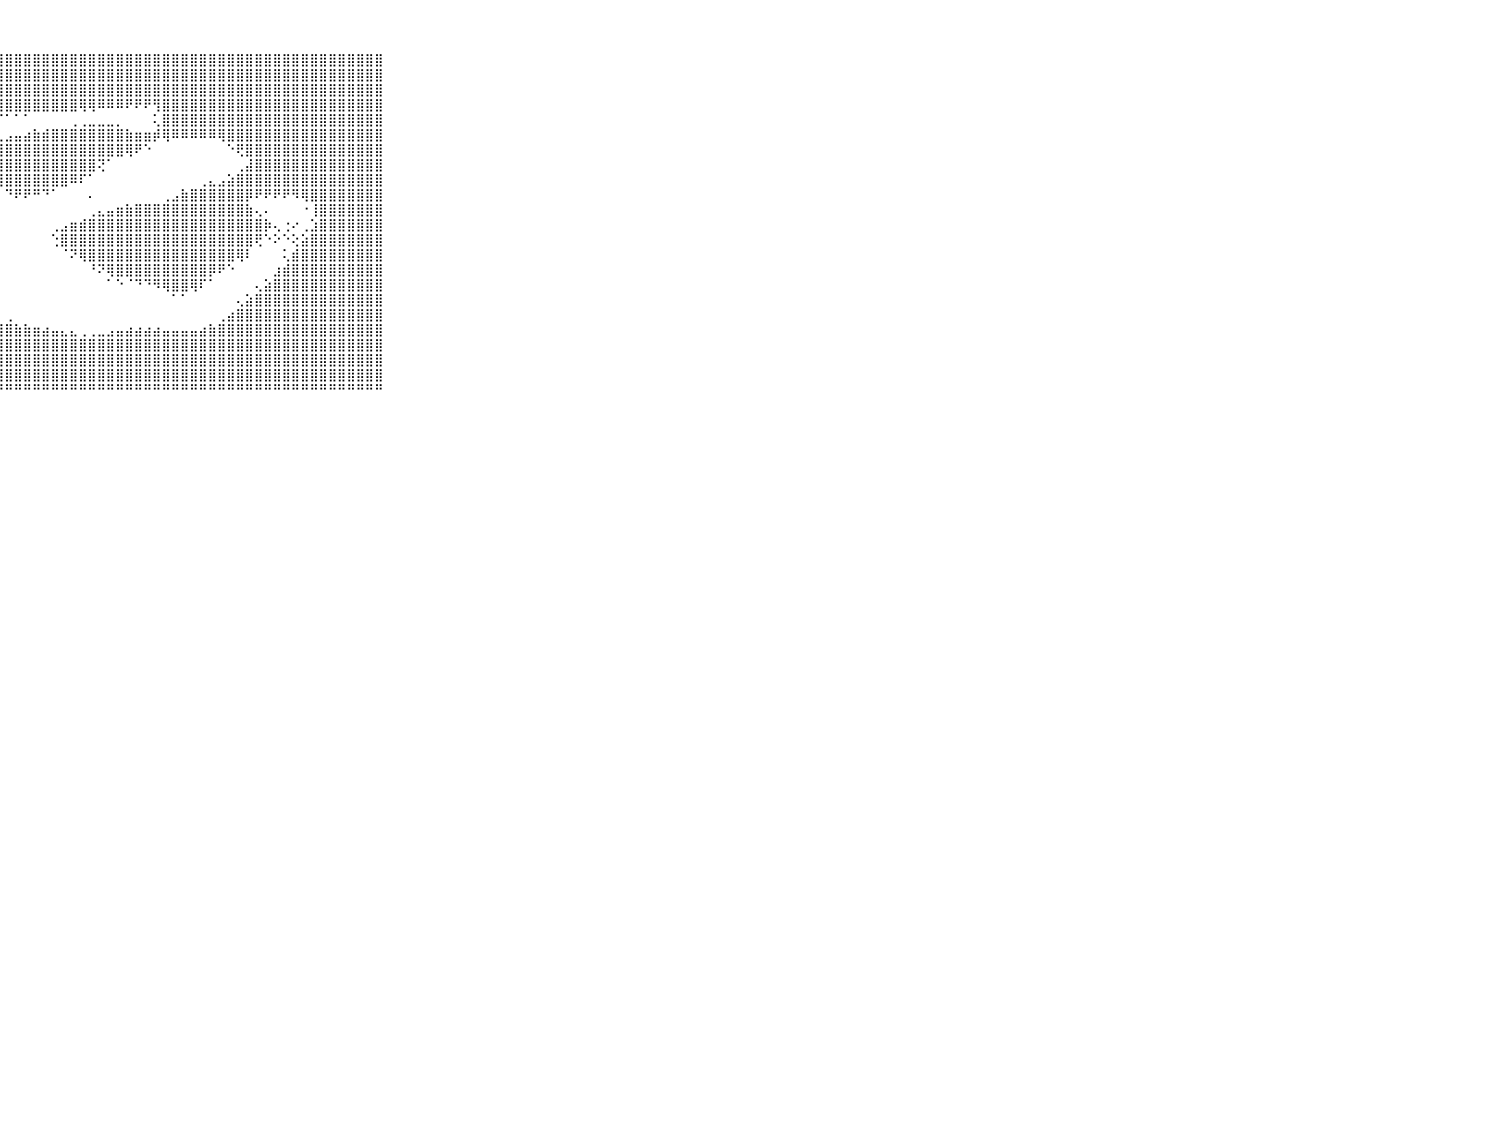

⠀⠀⠀⠀⠀⠀⠀⠀⠀⠀⠀⣿⣿⣿⣿⣿⣿⣿⣿⣿⣿⣿⣿⣿⣿⣿⣿⣿⣿⣿⣿⣿⣿⣿⣿⣿⣿⣿⣿⣿⣿⣿⣿⣿⣿⣿⣿⣿⣿⣿⣿⣿⣿⣿⣿⣿⣿⣿⣿⣿⣿⣿⣿⣿⣿⣿⣿⣿⣿⠀⠀⠀⠀⠀⠀⠀⠀⠀⠀⠀⠀
⠀⠀⠀⠀⠀⠀⠀⠀⠀⠀⠀⣿⣿⣿⣿⣿⣿⣿⣿⣿⣿⣿⣿⣿⣿⣿⣿⣿⣿⣿⣿⣿⣿⣿⣿⣿⣿⣿⣿⣿⣿⣿⣿⣿⣿⣿⣿⣿⣿⣿⣿⣿⣿⣿⣿⣿⣿⣿⣿⣿⣿⣿⣿⣿⣿⣿⣿⣿⣿⠀⠀⠀⠀⠀⠀⠀⠀⠀⠀⠀⠀
⠀⠀⠀⠀⠀⠀⠀⠀⠀⠀⠀⣿⣿⣿⣿⣿⣿⣿⣿⣿⣿⣿⣿⣿⣿⣿⣿⣿⣿⣿⣿⣿⣿⣿⣿⣿⣿⣿⣿⣿⣿⣿⣿⣿⣿⣿⣿⣿⣿⣿⣿⣿⣿⣿⣿⣿⣿⣿⣿⣿⣿⣿⣿⣿⣿⣿⣿⣿⣿⠀⠀⠀⠀⠀⠀⠀⠀⠀⠀⠀⠀
⠀⠀⠀⠀⠀⠀⠀⠀⠀⠀⠀⣿⣿⣿⣿⣿⣿⣿⣿⣿⣿⣿⣿⣿⣿⣿⣿⣿⣿⣿⣿⣿⣿⣿⣿⣿⢿⢿⠿⠿⠿⠟⠟⠟⢻⣿⣿⣿⣿⣿⣿⣿⣿⣿⣿⣿⣿⣿⣿⣿⣿⣿⣿⣿⣿⣿⣿⣿⣿⠀⠀⠀⠀⠀⠀⠀⠀⠀⠀⠀⠀
⠀⠀⠀⠀⠀⠀⠀⠀⠀⠀⠀⣿⣿⣿⣿⣿⣿⣿⣿⣿⣿⡿⠟⠟⠛⠙⠉⠉⠁⠁⠁⠀⠀⠀⠀⢀⢀⣀⣀⣀⡀⠀⠀⠀⢅⣿⣿⣿⣿⣿⣿⣿⣿⣿⣿⣿⣿⣿⣿⣿⣿⣿⣿⣿⣿⣿⣿⣿⣿⠀⠀⠀⠀⠀⠀⠀⠀⠀⠀⠀⠀
⠀⠀⠀⠀⠀⠀⠀⠀⠀⠀⠀⣿⣿⣿⣿⣿⣿⣿⢿⠟⠕⠀⠐⠀⠄⢀⢄⣄⣠⣤⣴⣷⣾⣿⣿⣿⣿⣿⣿⣿⣿⣷⣶⣶⡾⢿⠿⠿⠿⠿⠿⢿⣿⣿⣿⣿⣿⣿⣿⣿⣿⣿⣿⣿⣿⣿⣿⣿⣿⠀⠀⠀⠀⠀⠀⠀⠀⠀⠀⠀⠀
⠀⠀⠀⠀⠀⠀⠀⠀⠀⠀⠀⣿⣿⣿⣿⣿⠏⠁⠀⠀⠀⠀⠀⠀⠀⠐⢸⣿⣿⣿⣿⣿⣿⣿⣿⣿⣿⣿⣿⣿⣿⢿⠟⠑⠀⠀⠀⠀⠀⠀⠀⠀⠑⢟⣿⣿⣿⣿⣿⣿⣿⣿⣿⣿⣿⣿⣿⣿⣿⠀⠀⠀⠀⠀⠀⠀⠀⠀⠀⠀⠀
⠀⠀⠀⠀⠀⠀⠀⠀⠀⠀⠀⣿⣿⣿⡿⠕⠀⠀⠀⠀⠀⠀⠀⠀⠀⠁⢹⣿⣿⣿⣿⣿⣿⣿⣿⣿⣿⣿⢝⠁⠀⠀⠀⠀⠀⠀⠀⠀⠀⠀⠀⠀⠀⢀⣼⣿⣿⣿⣿⣿⣿⣿⣿⣿⣿⣿⣿⣿⣿⠀⠀⠀⠀⠀⠀⠀⠀⠀⠀⠀⠀
⠀⠀⠀⠀⠀⠀⠀⠀⠀⠀⠀⣿⣿⣿⡕⠀⠀⠀⠀⠀⠀⠀⠀⠀⠀⠀⠘⢻⣿⣿⣿⣿⣿⣿⣿⠿⠏⠁⠀⠀⠀⠀⠀⠀⠀⠀⠀⠀⠀⢀⣄⣠⣵⣿⣿⣿⣿⣿⣿⣿⣿⣿⣿⣿⣿⣿⣿⣿⣿⠀⠀⠀⠀⠀⠀⠀⠀⠀⠀⠀⠀
⠀⠀⠀⠀⠀⠀⠀⠀⠀⠀⠀⣿⣿⣿⢇⠁⠀⠀⠀⠀⠀⠀⠐⠀⠀⠀⠀⠁⠙⠟⠟⠛⠙⠁⠀⠀⠀⠄⠀⠀⠀⠀⠀⠀⠀⢀⣠⣷⣿⣿⣿⣿⣿⣿⡿⠟⠟⠟⠟⠻⢿⣿⣿⣿⣿⣿⣿⣿⣿⠀⠀⠀⠀⠀⠀⠀⠀⠀⠀⠀⠀
⠀⠀⠀⠀⠀⠀⠀⠀⠀⠀⠀⣿⢟⠁⠀⠀⠀⠀⠀⠀⠀⠀⠀⠀⠀⠀⠀⠀⠀⠀⠀⠀⠀⠀⠀⠀⠀⢀⣄⣤⣶⣷⣿⣿⣿⣿⣿⣿⣿⣿⣿⣿⣿⣿⣷⢄⠄⠀⠀⠀⠐⢸⣿⣿⣿⣿⣿⣿⣿⠀⠀⠀⠀⠀⠀⠀⠀⠀⠀⠀⠀
⠀⠀⠀⠀⠀⠀⠀⠀⠀⠀⠀⠁⠀⠀⠀⠀⠀⠀⠀⠀⠀⠀⠀⠀⠀⠀⠀⠀⠀⠀⠀⠀⠀⢀⣠⣶⣾⣿⣿⣿⣿⣿⣿⣿⣿⣿⣿⣿⣿⣿⣿⣿⣿⣿⣿⣿⡷⢄⢐⠔⢀⣱⣿⣿⣿⣿⣿⣿⣿⠀⠀⠀⠀⠀⠀⠀⠀⠀⠀⠀⠀
⠀⠀⠀⠀⠀⠀⠀⠀⠀⠀⠀⠀⠀⠀⠀⠀⠀⠀⠀⠀⠀⠀⠀⠀⠀⠀⠀⠀⠀⠀⠀⠀⠀⢑⣿⣿⣿⣿⣿⣿⣿⣿⣿⣿⣿⣿⣿⣿⣿⣿⣿⣿⣿⣿⣿⢟⠑⠕⠑⢕⣵⣿⣿⣿⣿⣿⣿⣿⣿⠀⠀⠀⠀⠀⠀⠀⠀⠀⠀⠀⠀
⠀⠀⠀⠀⠀⠀⠀⠀⠀⠀⠀⠀⠀⠀⠀⠀⠀⠀⠀⠀⠀⠀⠀⠀⠀⠀⠀⠀⠀⠀⠀⠀⠀⠀⠈⠝⢿⣿⣿⣿⣿⣿⣿⣿⣿⣿⣿⣿⣿⣿⣿⣿⣿⢿⠇⠀⠀⠀⢅⣾⣿⣿⣿⣿⣿⣿⣿⣿⣿⠀⠀⠀⠀⠀⠀⠀⠀⠀⠀⠀⠀
⠀⠀⠀⠀⠀⠀⠀⠀⠀⠀⠀⠀⠀⠀⠀⠀⠀⠀⠀⠀⠀⠀⠀⠀⠀⠀⠀⠀⠀⠀⠀⠀⠀⠀⠀⠀⠀⠘⠝⢿⣿⣿⣿⣿⣿⣿⣿⣿⣿⣿⡿⠟⠑⠀⠀⠀⠀⣰⣾⣿⣿⣿⣿⣿⣿⣿⣿⣿⣿⠀⠀⠀⠀⠀⠀⠀⠀⠀⠀⠀⠀
⠀⠀⠀⠀⠀⠀⠀⠀⠀⠀⠀⠀⠀⠀⠀⠀⠀⠀⠀⠀⠀⠀⠀⠀⠀⠀⠀⠀⠀⠀⠀⠀⠀⠀⠀⠀⠀⠀⠀⠁⠑⠈⠙⠙⠻⢿⣿⣿⢿⠏⠁⠀⠀⠀⠀⢄⣵⣿⣿⣿⣿⣿⣿⣿⣿⣿⣿⣿⣿⠀⠀⠀⠀⠀⠀⠀⠀⠀⠀⠀⠀
⠀⠀⠀⠀⠀⠀⠀⠀⠀⠀⠀⠀⠀⠀⠀⠀⠀⠀⠀⠀⠀⠀⠀⠀⠀⠀⠀⠀⠀⠀⠀⠀⠀⠀⠀⠀⠀⠀⠀⠀⠀⠀⠀⠀⠀⠀⠁⠁⠀⠀⠀⠀⠀⢄⣵⣿⣿⣿⣿⣿⣿⣿⣿⣿⣿⣿⣿⣿⣿⠀⠀⠀⠀⠀⠀⠀⠀⠀⠀⠀⠀
⠀⠀⠀⠀⠀⠀⠀⠀⠀⠀⠀⠀⠀⠀⠀⠀⠀⠀⠀⠀⠀⠀⠀⠀⠀⠀⢀⡀⢀⠀⠀⠀⠀⠀⠀⠀⠀⠀⠀⠀⠀⠀⠀⠀⠀⠀⠀⠀⠀⠀⠀⢀⣴⣿⣿⣿⣿⣿⣿⣿⣿⣿⣿⣿⣿⣿⣿⣿⣿⠀⠀⠀⠀⠀⠀⠀⠀⠀⠀⠀⠀
⠀⠀⠀⠀⠀⠀⠀⠀⠀⠀⠀⠀⠀⠀⠀⠀⠀⠀⠀⠀⠀⠀⢀⣠⣴⣾⣿⣿⣿⣷⣷⣶⣴⣤⣄⣄⢀⢀⣀⣠⣤⣴⣴⣴⣴⣤⣤⣤⣤⣴⣷⣿⣿⣿⣿⣿⣿⣿⣿⣿⣿⣿⣿⣿⣿⣿⣿⣿⣿⠀⠀⠀⠀⠀⠀⠀⠀⠀⠀⠀⠀
⠀⠀⠀⠀⠀⠀⠀⠀⠀⠀⠀⠀⠀⠀⠀⠀⠀⠀⢀⣄⣴⣾⣿⣿⣿⣿⣿⣿⣿⣿⣿⣿⣿⣿⣿⣿⣿⣿⣿⣿⣿⣿⣿⣿⣿⣿⣿⣿⣿⣿⣿⣿⣿⣿⣿⣿⣿⣿⣿⣿⣿⣿⣿⣿⣿⣿⣿⣿⣿⠀⠀⠀⠀⠀⠀⠀⠀⠀⠀⠀⠀
⠀⠀⠀⠀⠀⠀⠀⠀⠀⠀⠀⠀⠀⠀⠀⠀⠀⢠⣾⣿⣿⣿⣿⣿⣿⣿⣿⣿⣿⣿⣿⣿⣿⣿⣿⣿⣿⣿⣿⣿⣿⣿⣿⣿⣿⣿⣿⣿⣿⣿⣿⣿⣿⣿⣿⣿⣿⣿⣿⣿⣿⣿⣿⣿⣿⣿⣿⣿⣿⠀⠀⠀⠀⠀⠀⠀⠀⠀⠀⠀⠀
⠀⠀⠀⠀⠀⠀⠀⠀⠀⠀⠀⠀⠀⠀⠀⠀⢀⣾⣿⣿⣿⣿⣿⣿⣿⣿⣿⣿⣿⣿⣿⣿⣿⣿⣿⣿⣿⣿⣿⣿⣿⣿⣿⣿⣿⣿⣿⣿⣿⣿⣿⣿⣿⣿⣿⣿⣿⣿⣿⣿⣿⣿⣿⣿⣿⣿⣿⣿⣿⠀⠀⠀⠀⠀⠀⠀⠀⠀⠀⠀⠀
⠀⠀⠀⠀⠀⠀⠀⠀⠀⠀⠀⠀⠀⠀⠀⠀⠘⠛⠛⠛⠛⠛⠛⠛⠛⠛⠛⠛⠛⠛⠛⠛⠛⠛⠛⠛⠛⠛⠛⠛⠛⠛⠛⠛⠛⠛⠛⠛⠛⠛⠛⠛⠛⠛⠛⠛⠛⠛⠛⠛⠛⠛⠛⠛⠛⠛⠛⠛⠛⠀⠀⠀⠀⠀⠀⠀⠀⠀⠀⠀⠀